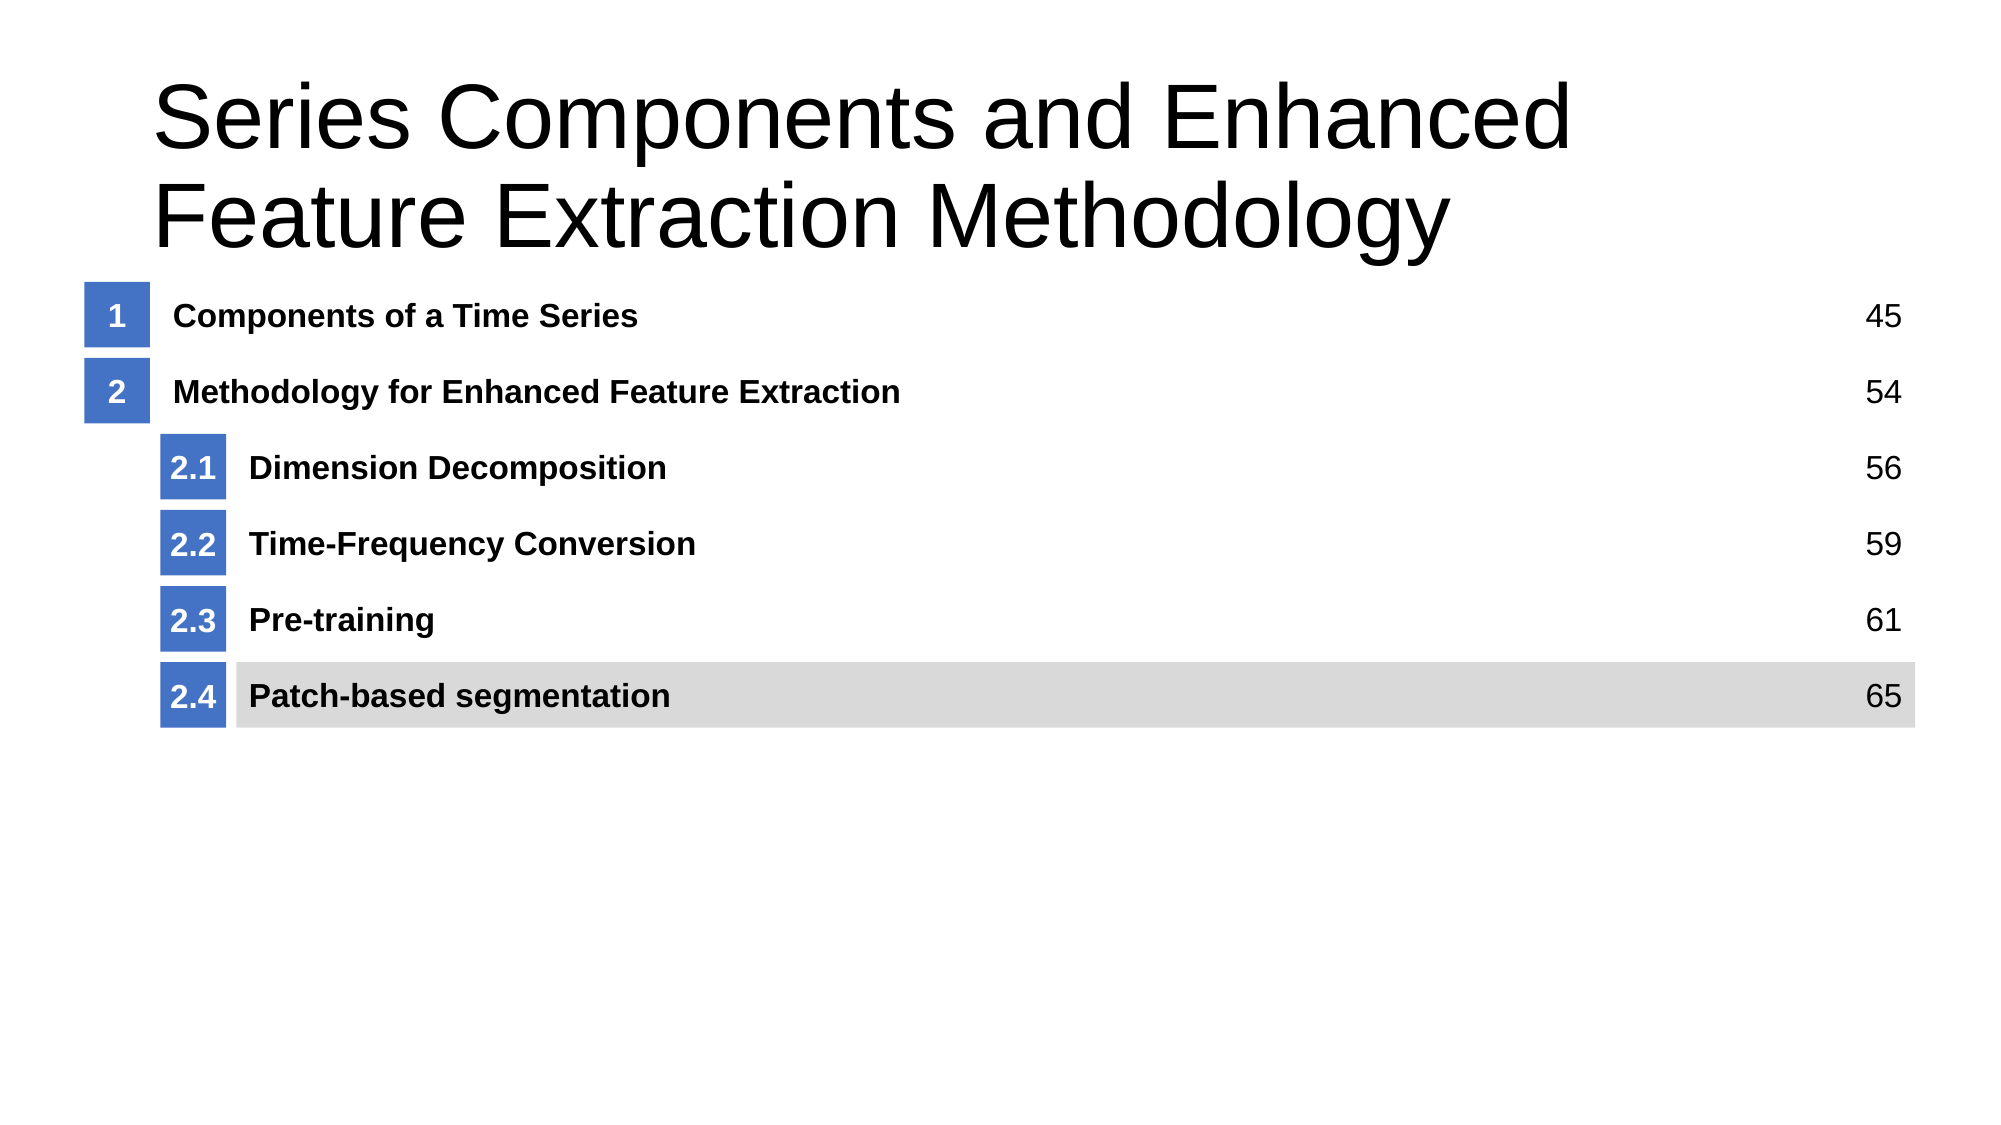

# Series Components and Enhanced Feature Extraction Methodology
1
Components of a Time Series
45
2
Methodology for Enhanced Feature Extraction
54
2.1
Dimension Decomposition
56
2.2
Time-Frequency Conversion
59
2.3
Pre-training
61
2.4

Patch-based segmentation
65